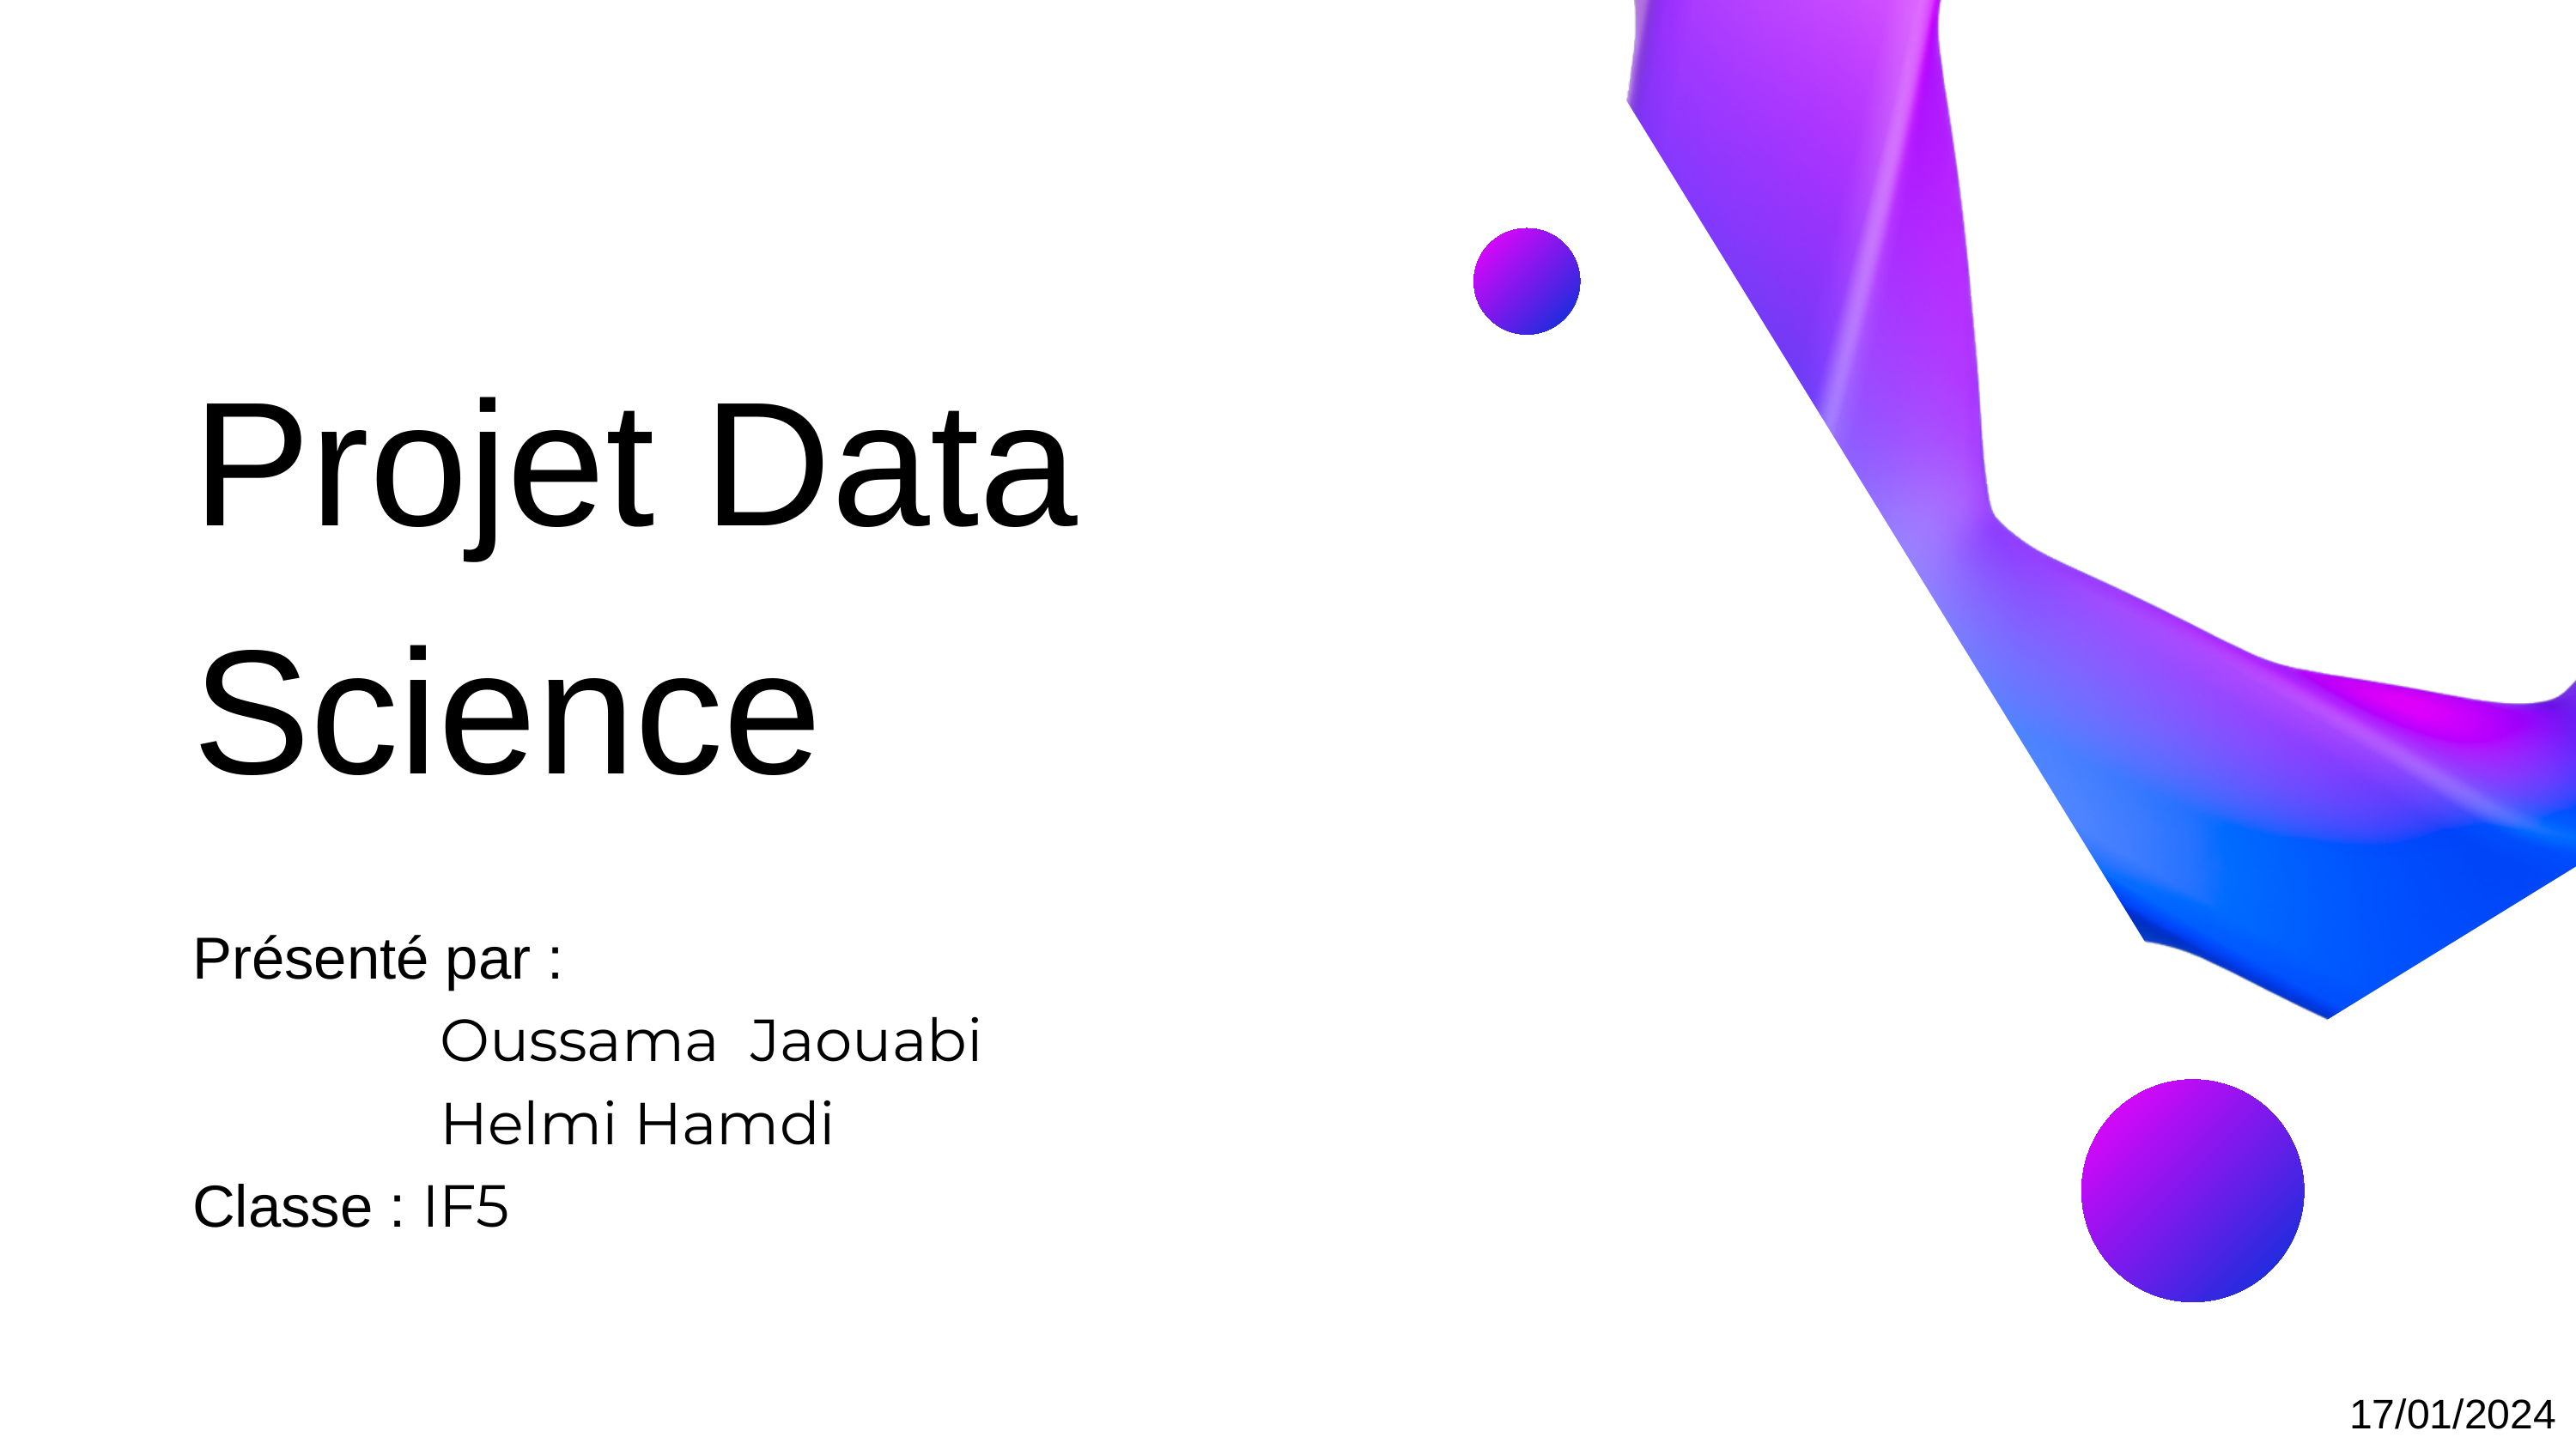

Projet Data Science
Présenté par :
                Oussama  Jaouabi
                Helmi Hamdi
Classe : IF5

17/01/2024